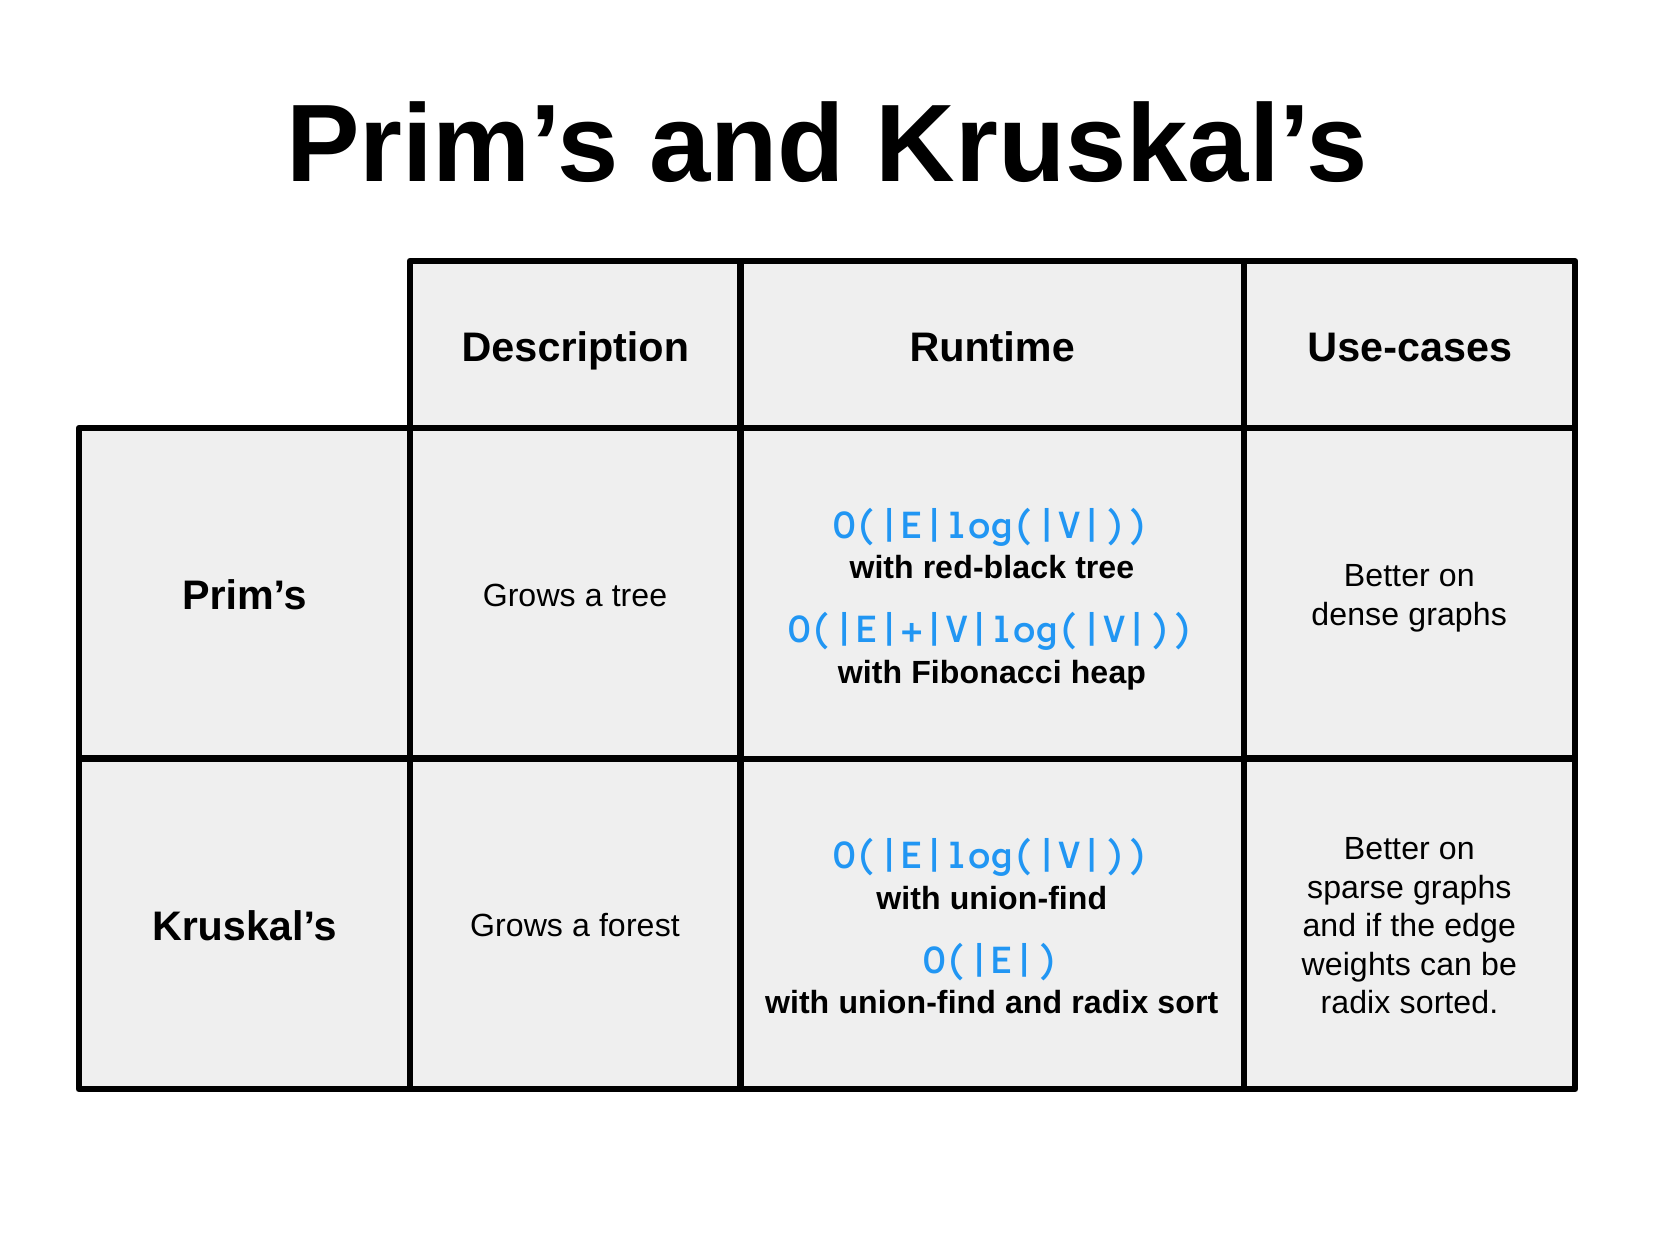

Prim’s and Kruskal’s
Description
Runtime
Use-cases
Prim’s
Grows a tree
O(|E|log(|V|))
with red-black tree

O(|E|+|V|log(|V|))
with Fibonacci heap
Better on
dense graphs
Kruskal’s
Grows a forest
O(|E|log(|V|))
with union-find

O(|E|)
with union-find and radix sort
Better on
sparse graphs
and if the edge
weights can be
radix sorted.